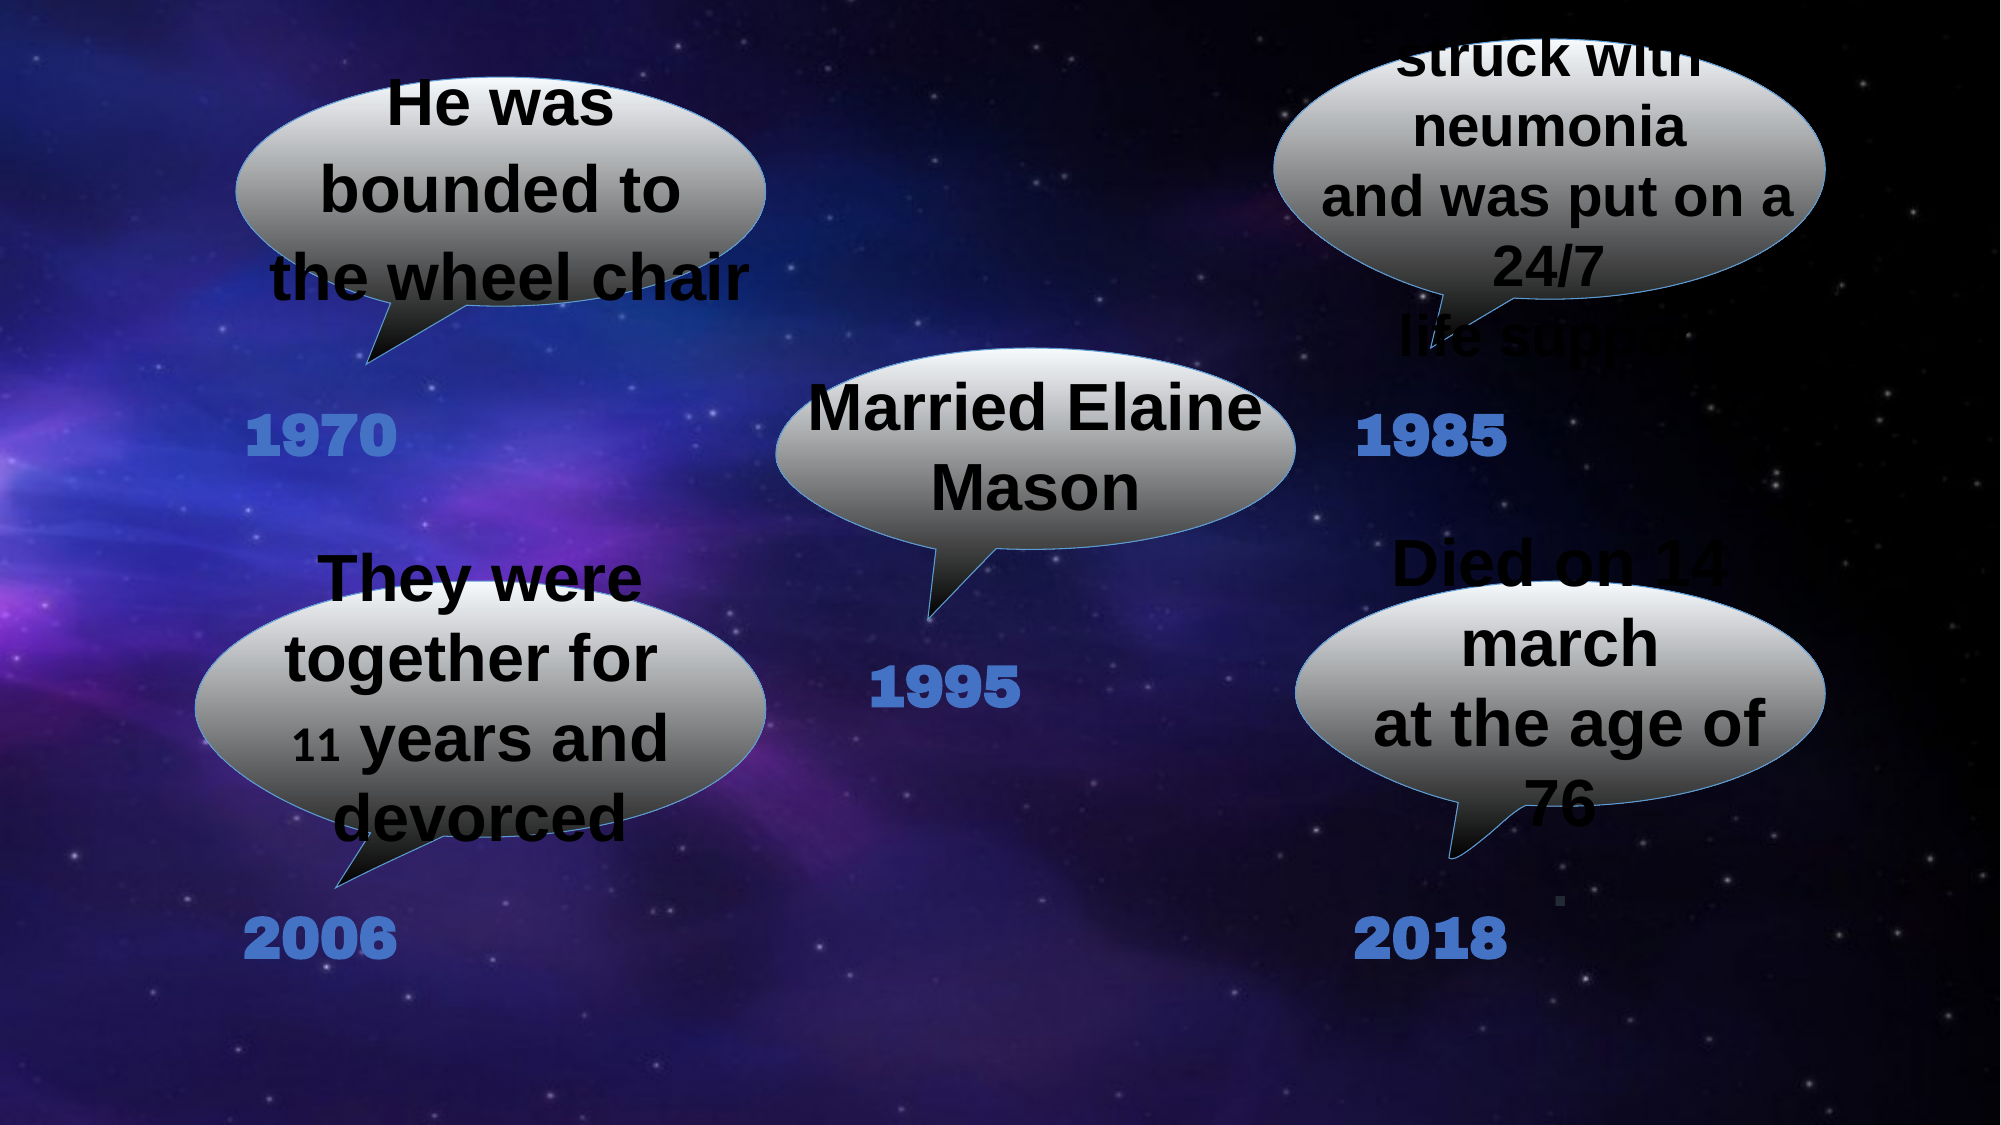

struck with neumonia
 and was put on a 24/7
 life support

      1970                                                 1985

                                      1995

      2006                                                 2018

He was bounded to
 the wheel chair

Married Elaine Mason

They were together for
11 years and devorced

Died on 14 march
 at the age of 76
.